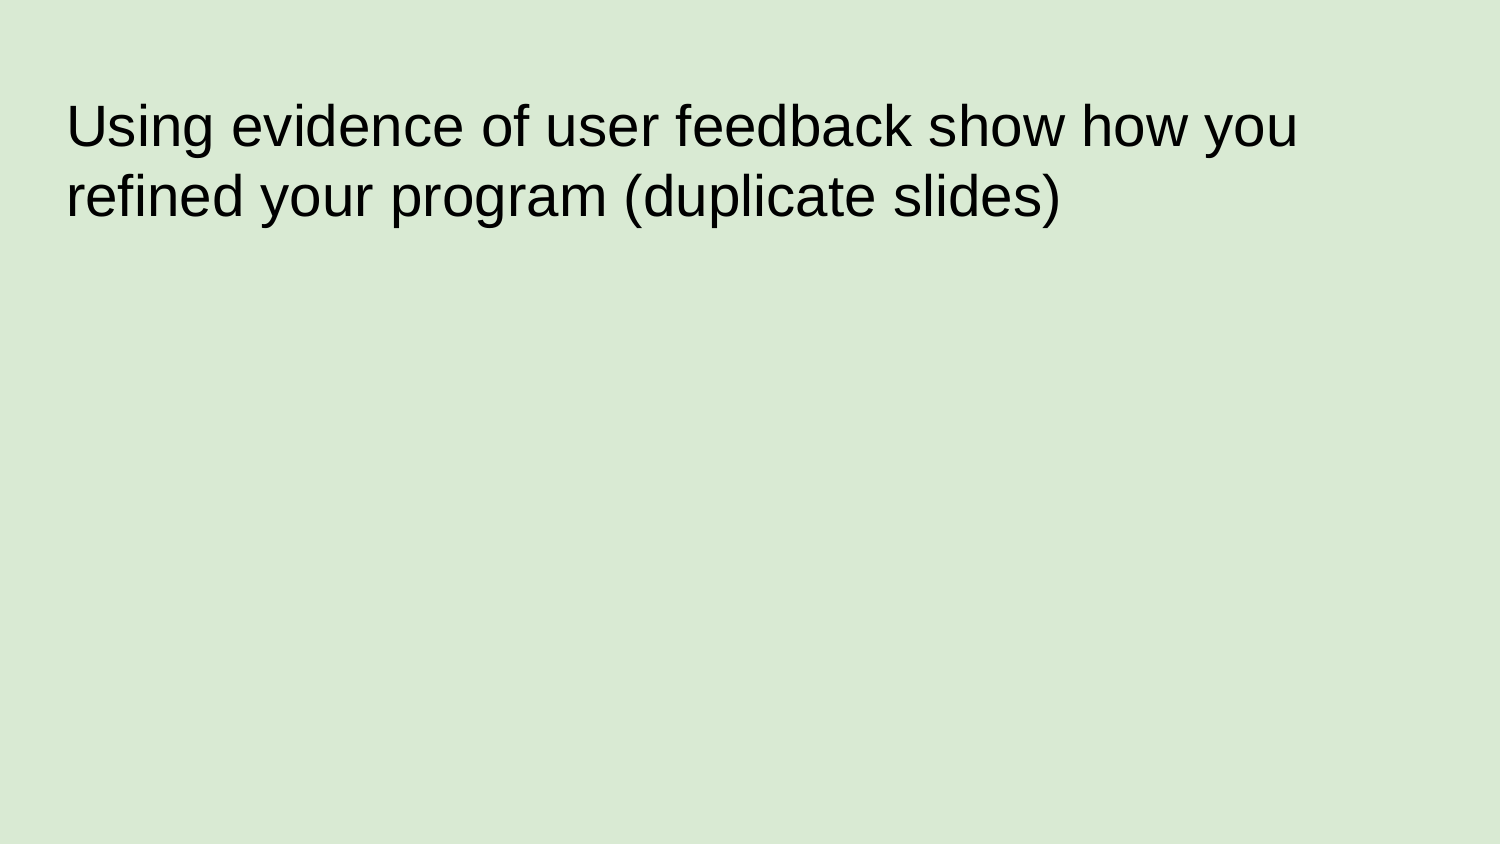

# Using evidence of user feedback show how you refined your program (duplicate slides)